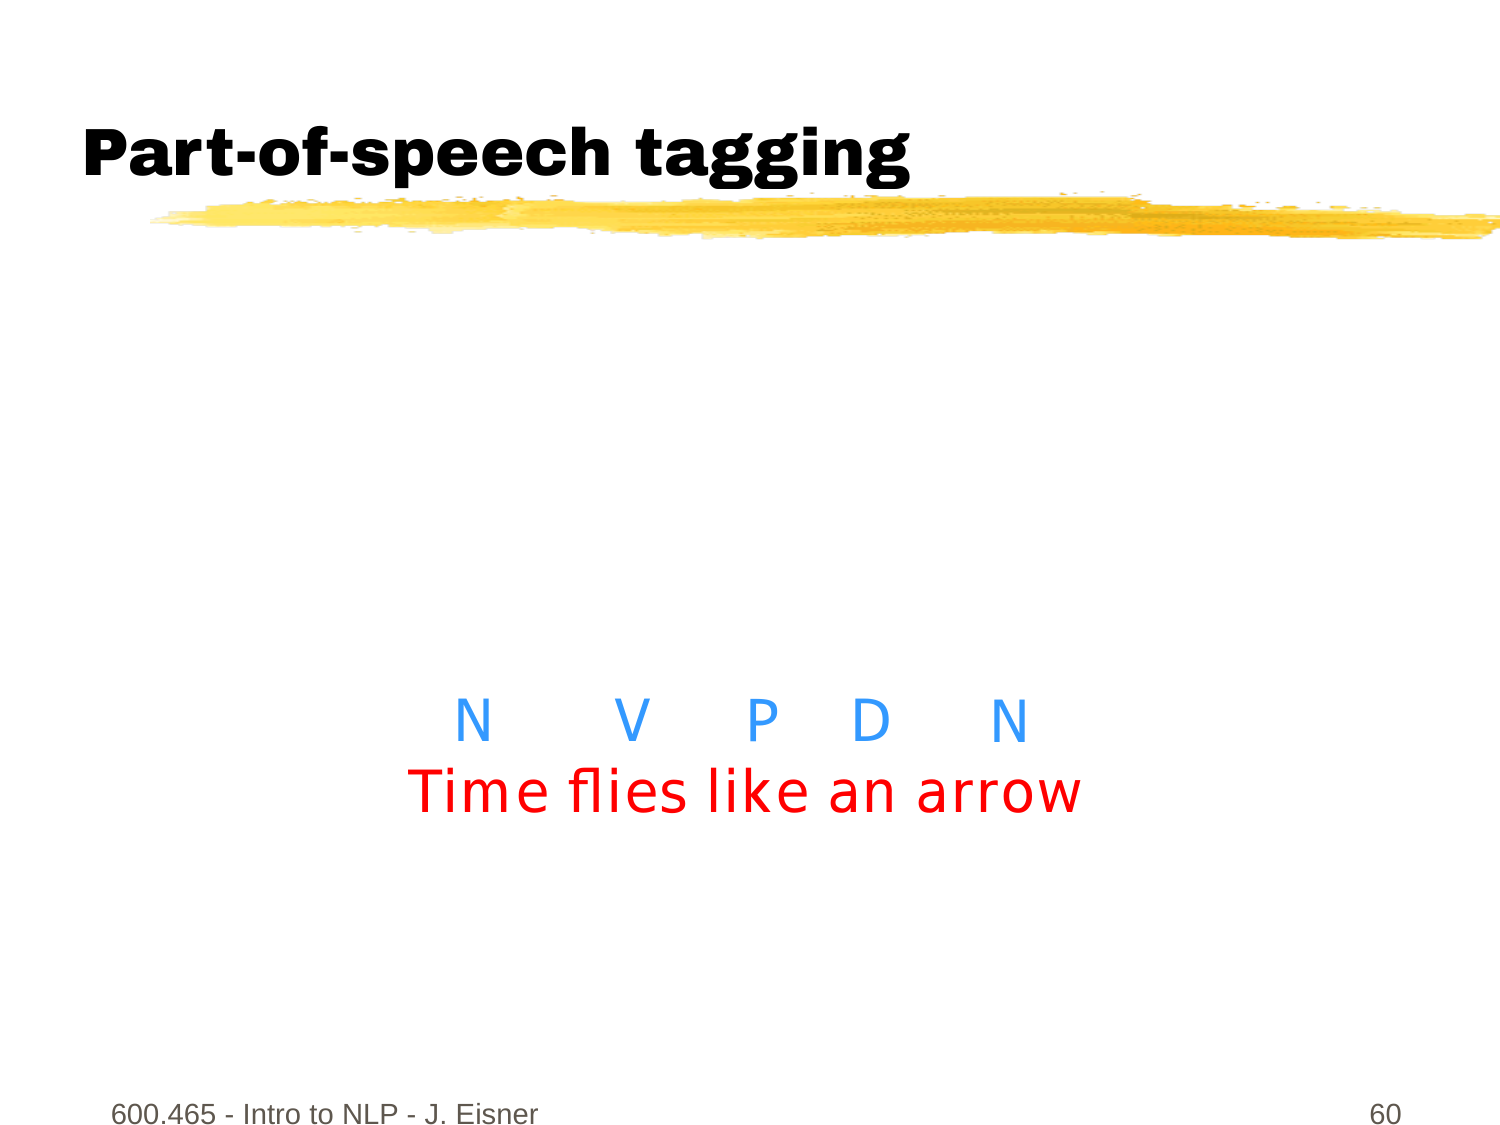

Part-of-speech tagging
N
V
P
D
N
Time flies like an arrow
600.465 - Intro to NLP - J. Eisner
60